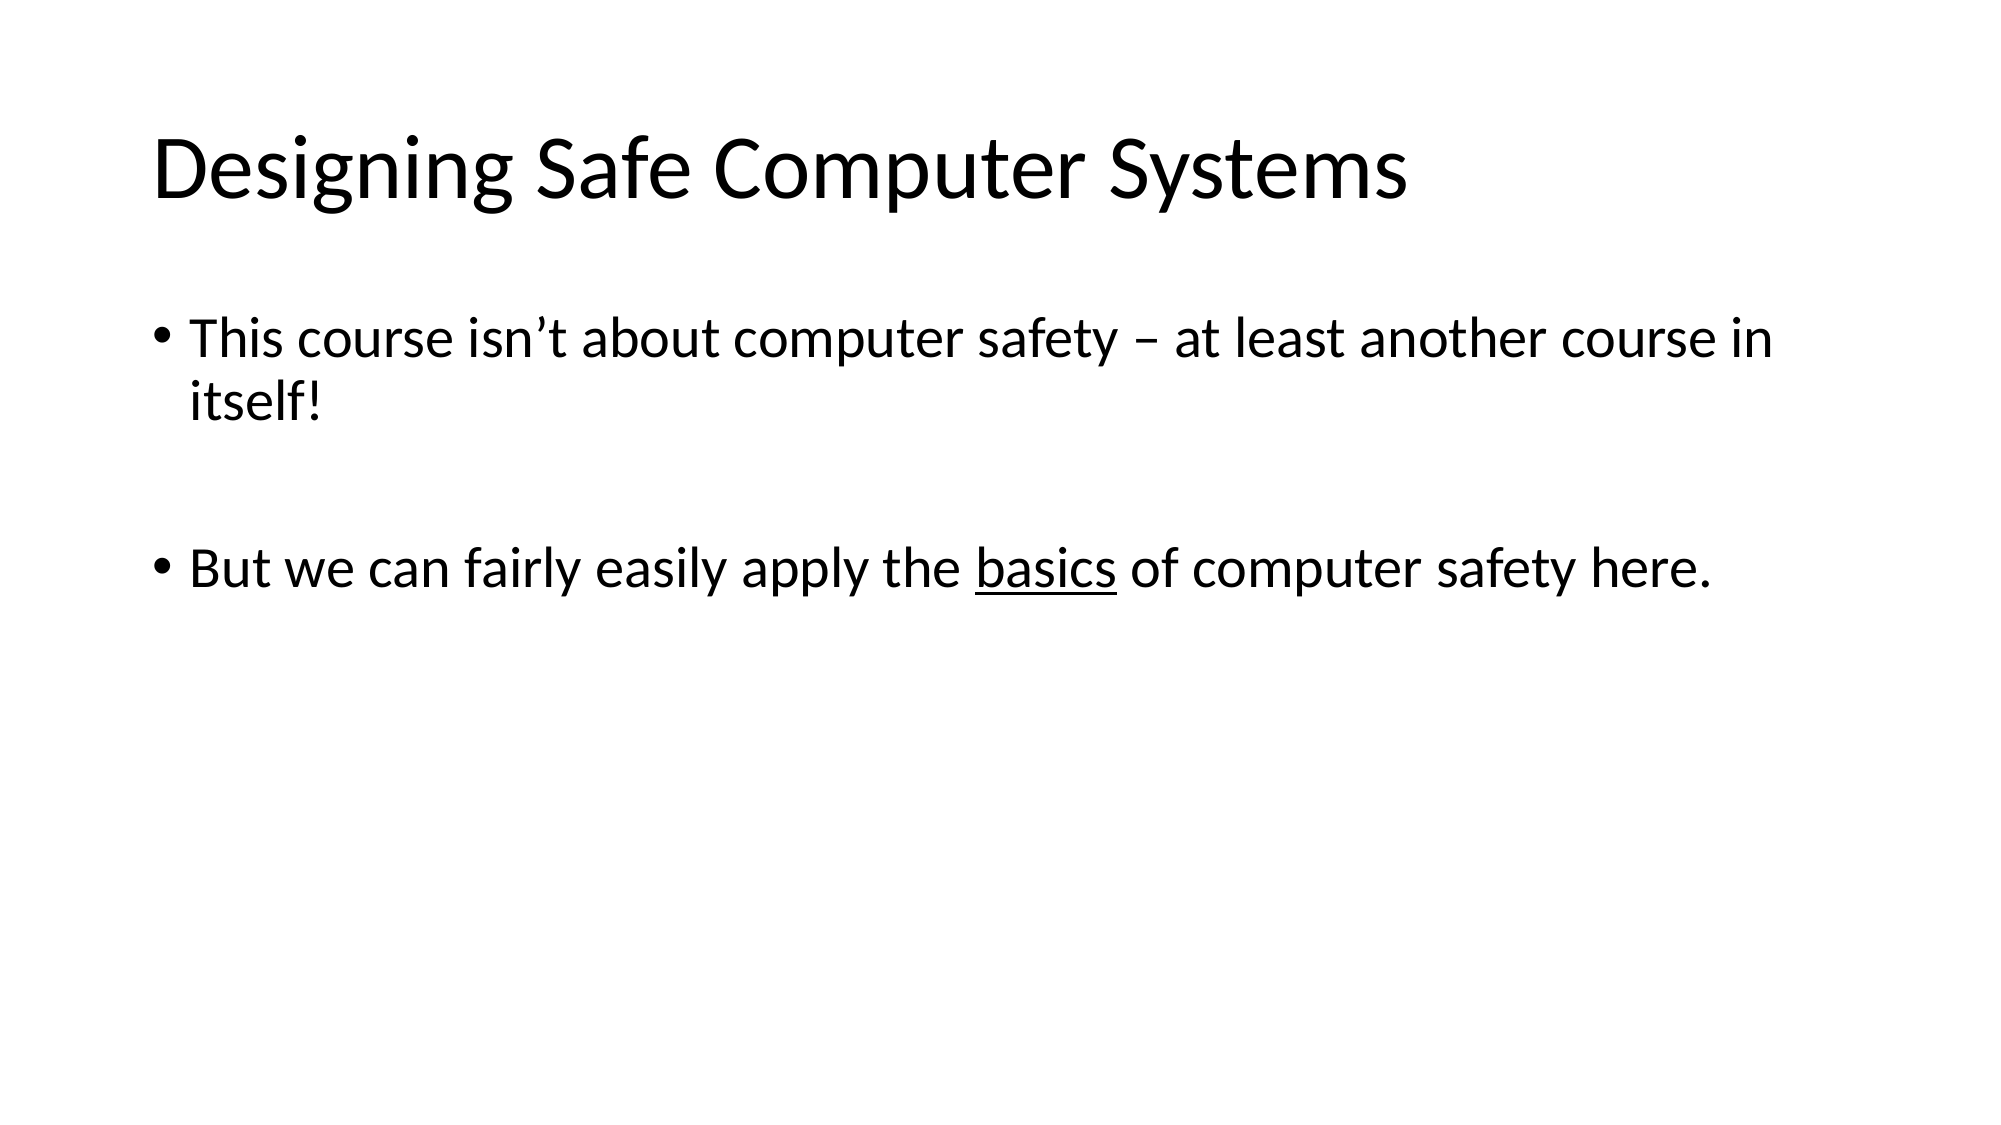

# Designing Safe Computer Systems
This course isn’t about computer safety – at least another course in itself!

But we can fairly easily apply the basics of computer safety here.